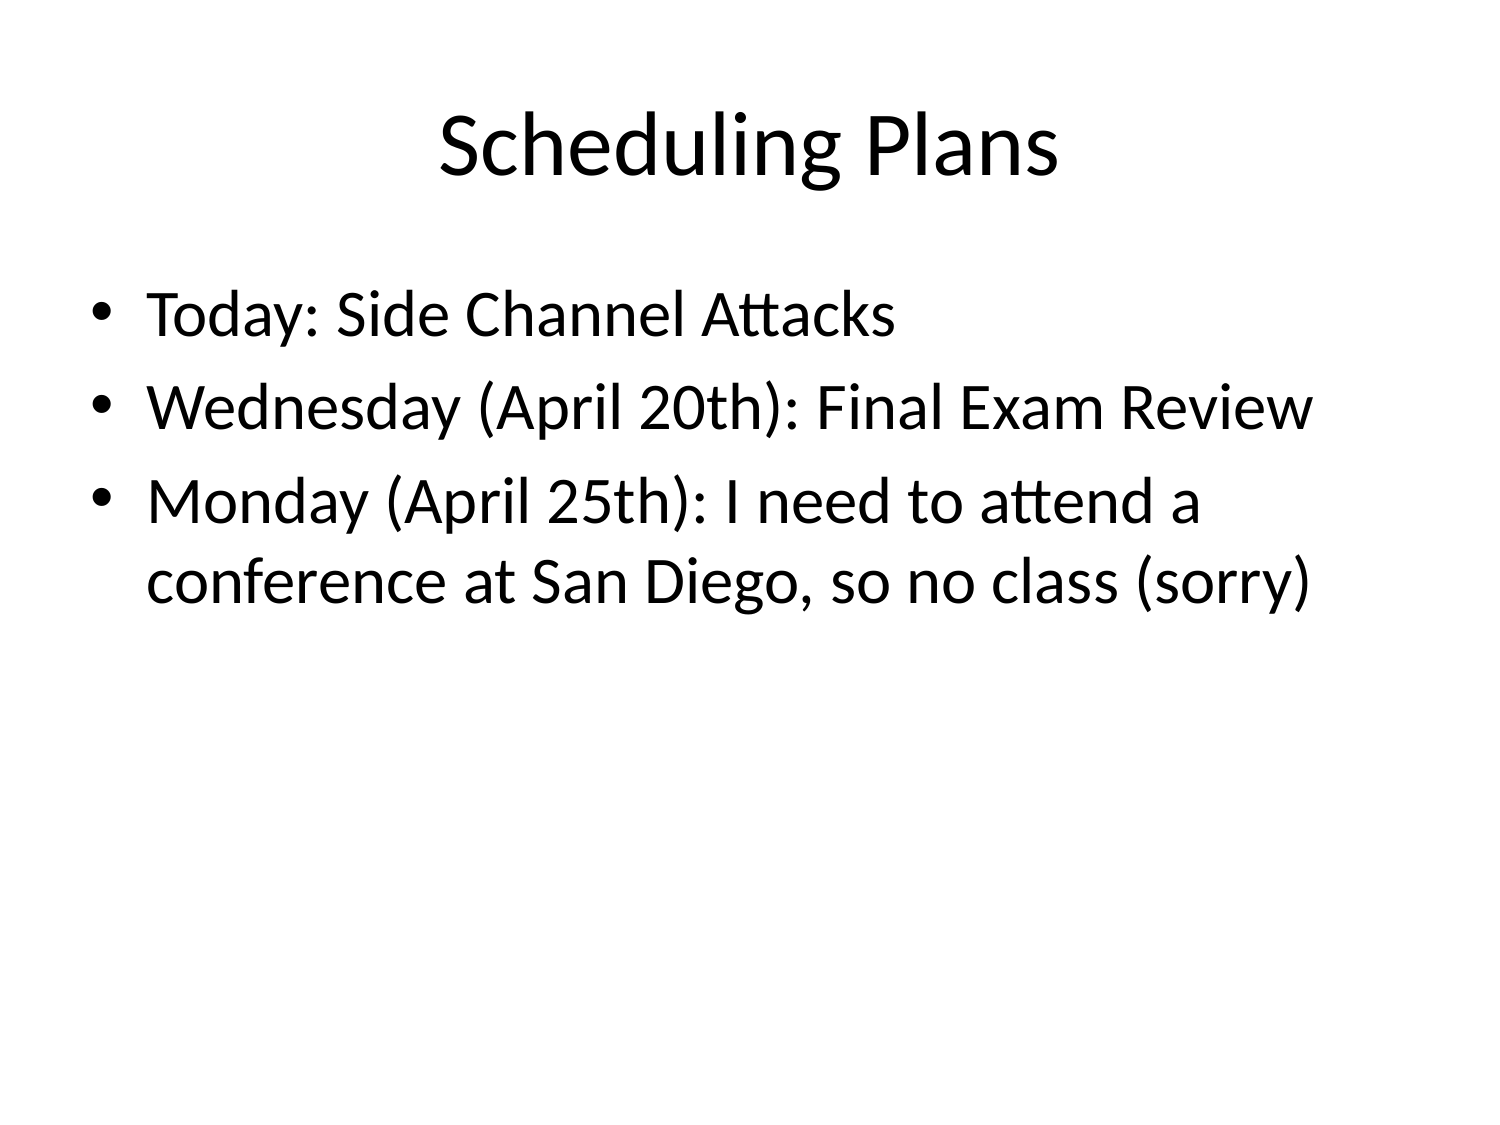

# Scheduling Plans
Today: Side Channel Attacks
Wednesday (April 20th): Final Exam Review
Monday (April 25th): I need to attend a conference at San Diego, so no class (sorry)